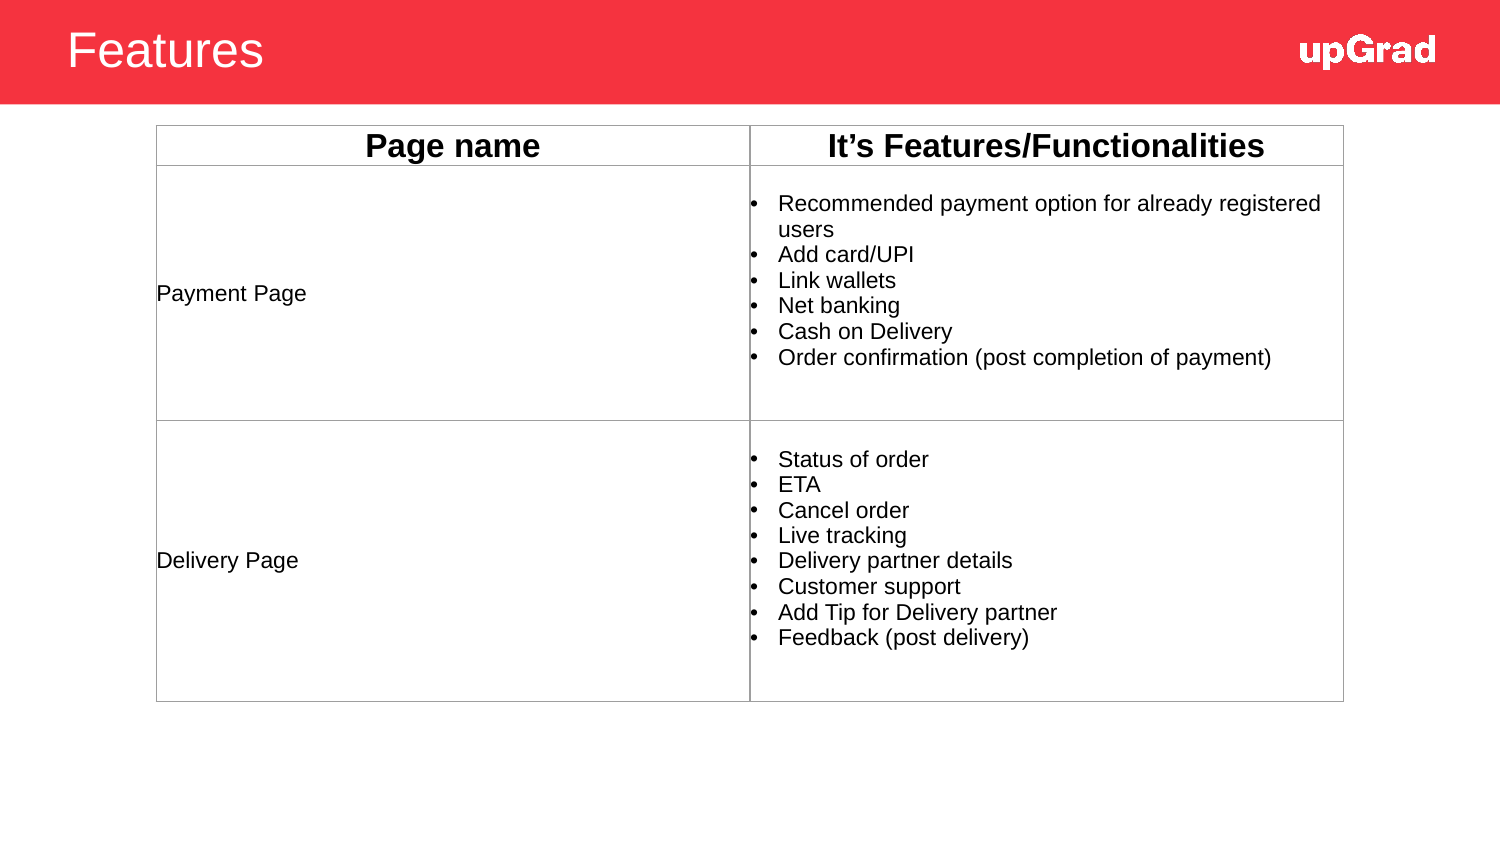

# Features
| Page name | It’s Features/Functionalities |
| --- | --- |
| Payment Page | Recommended payment option for already registered users Add card/UPI Link wallets Net banking Cash on Delivery Order confirmation (post completion of payment) |
| Delivery Page | Status of order ETA Cancel order Live tracking Delivery partner details Customer support Add Tip for Delivery partner Feedback (post delivery) |